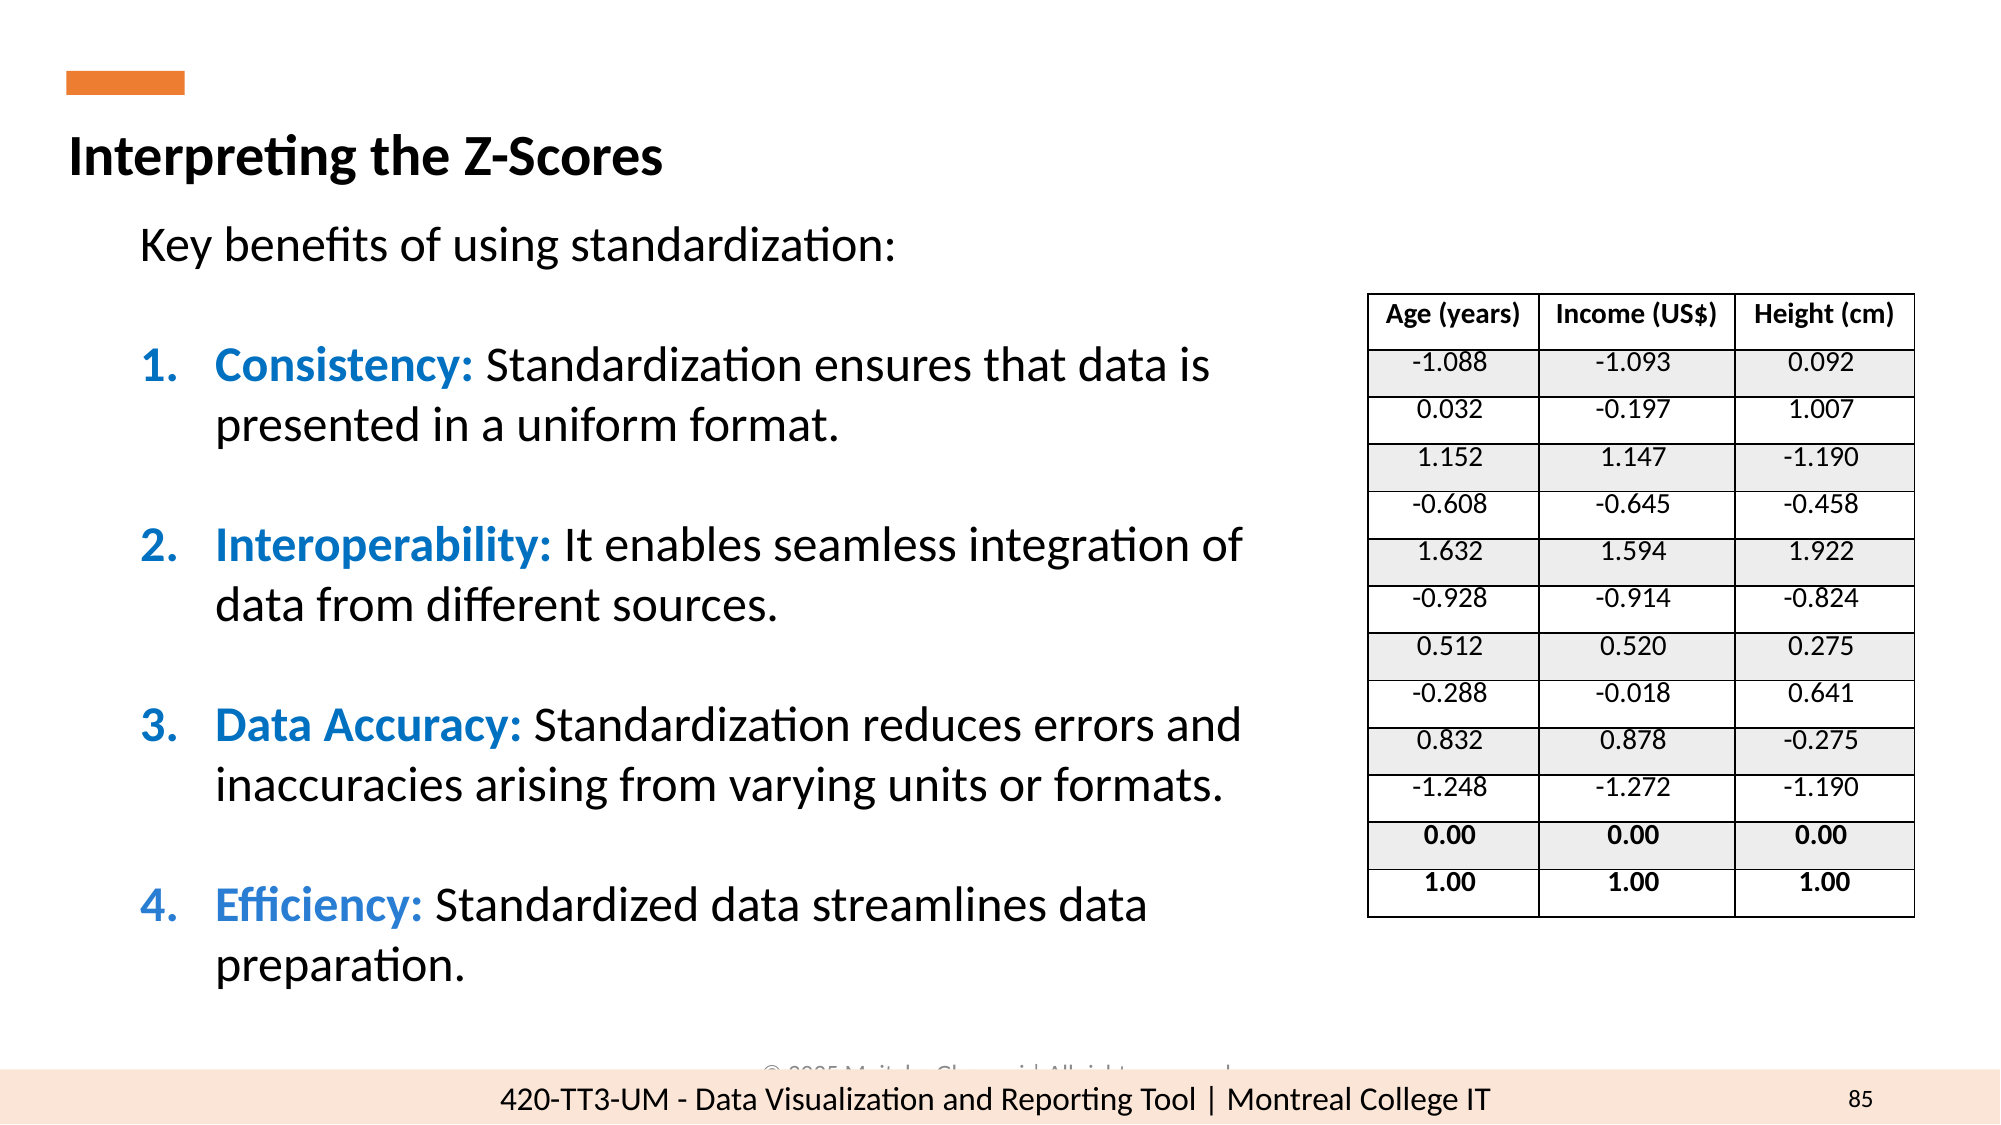

Interpreting the Z-Scores
Key benefits of using standardization:

Consistency: Standardization ensures that data is presented in a uniform format.

Interoperability: It enables seamless integration of data from different sources.

Data Accuracy: Standardization reduces errors and inaccuracies arising from varying units or formats.

Efficiency: Standardized data streamlines data preparation.
| Age (years) | Income (US$) | Height (cm) |
| --- | --- | --- |
| -1.088 | -1.093 | 0.092 |
| 0.032 | -0.197 | 1.007 |
| 1.152 | 1.147 | -1.190 |
| -0.608 | -0.645 | -0.458 |
| 1.632 | 1.594 | 1.922 |
| -0.928 | -0.914 | -0.824 |
| 0.512 | 0.520 | 0.275 |
| -0.288 | -0.018 | 0.641 |
| 0.832 | 0.878 | -0.275 |
| -1.248 | -1.272 | -1.190 |
| 0.00 | 0.00 | 0.00 |
| 1.00 | 1.00 | 1.00 |
© 2025 Mojtaba Ghasemi | All rights reserved.
85
420-TT3-UM - Data Visualization and Reporting Tool | Montreal College IT